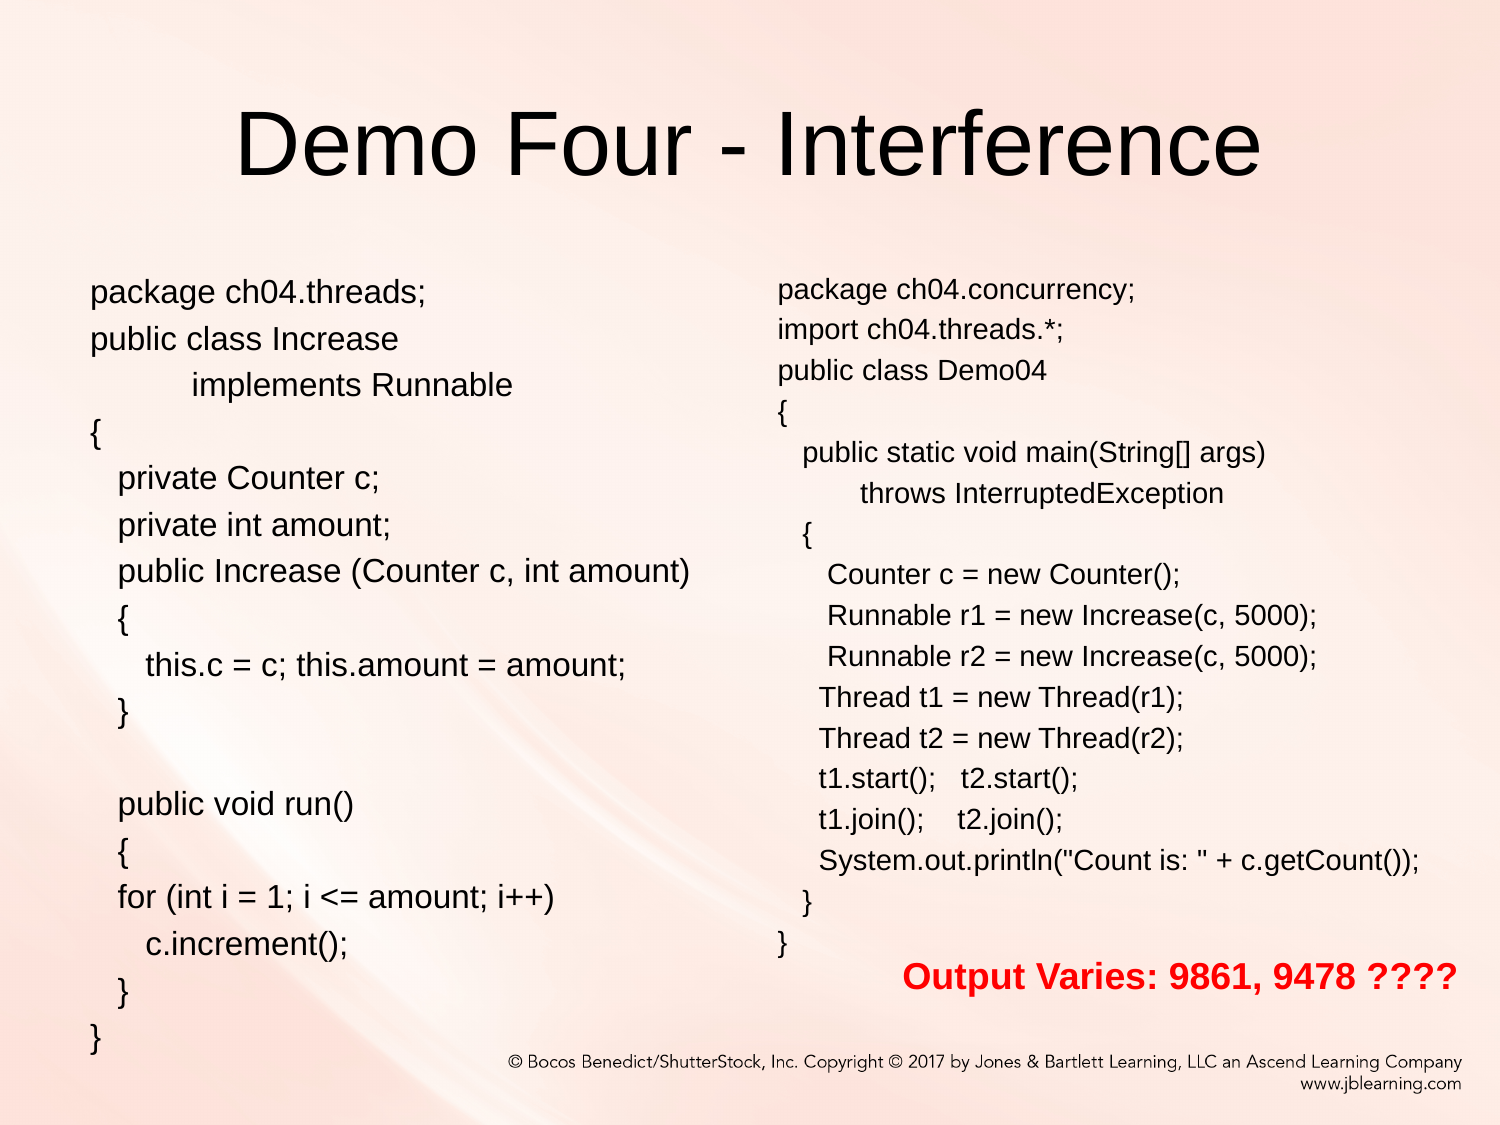

# Demo Four - Interference
package ch04.threads;
public class Increase
           implements Runnable
{
   private Counter c;
   private int amount;
   public Increase (Counter c, int amount)
   {
      this.c = c; this.amount = amount;
   }

   public void run()
   {
   for (int i = 1; i <= amount; i++)
      c.increment();
   }
}
package ch04.concurrency;
import ch04.threads.*;
public class Demo04
{
   public static void main(String[] args)
          throws InterruptedException
   {
      Counter c = new Counter();
      Runnable r1 = new Increase(c, 5000);
      Runnable r2 = new Increase(c, 5000);
     Thread t1 = new Thread(r1);
     Thread t2 = new Thread(r2);
     t1.start();   t2.start();
     t1.join();    t2.join();
     System.out.println("Count is: " + c.getCount());
   }
}
Output Varies: 9861, 9478 ????